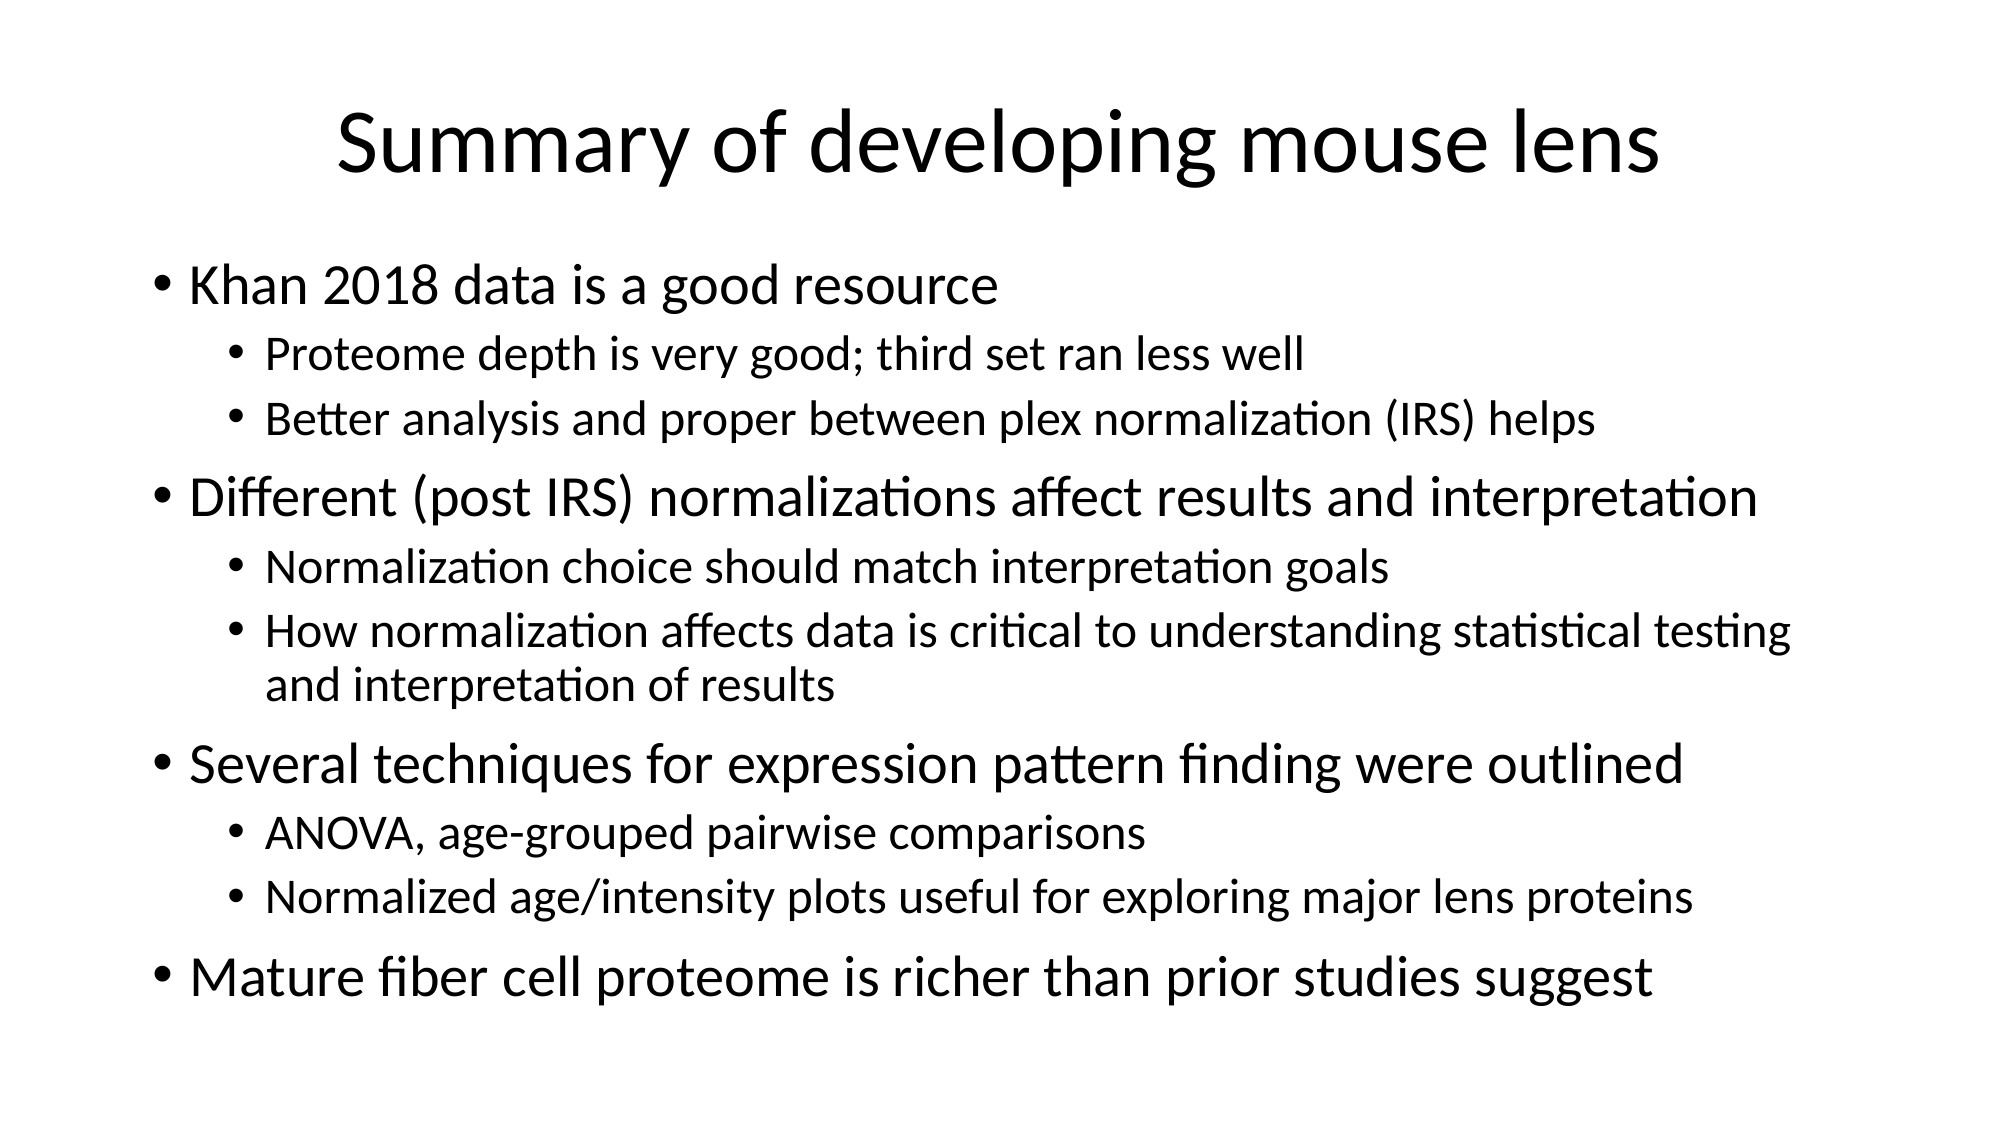

# Summary of developing mouse lens
Khan 2018 data is a good resource
Proteome depth is very good; third set ran less well
Better analysis and proper between plex normalization (IRS) helps
Different (post IRS) normalizations affect results and interpretation
Normalization choice should match interpretation goals
How normalization affects data is critical to understanding statistical testing and interpretation of results
Several techniques for expression pattern finding were outlined
ANOVA, age-grouped pairwise comparisons
Normalized age/intensity plots useful for exploring major lens proteins
Mature fiber cell proteome is richer than prior studies suggest